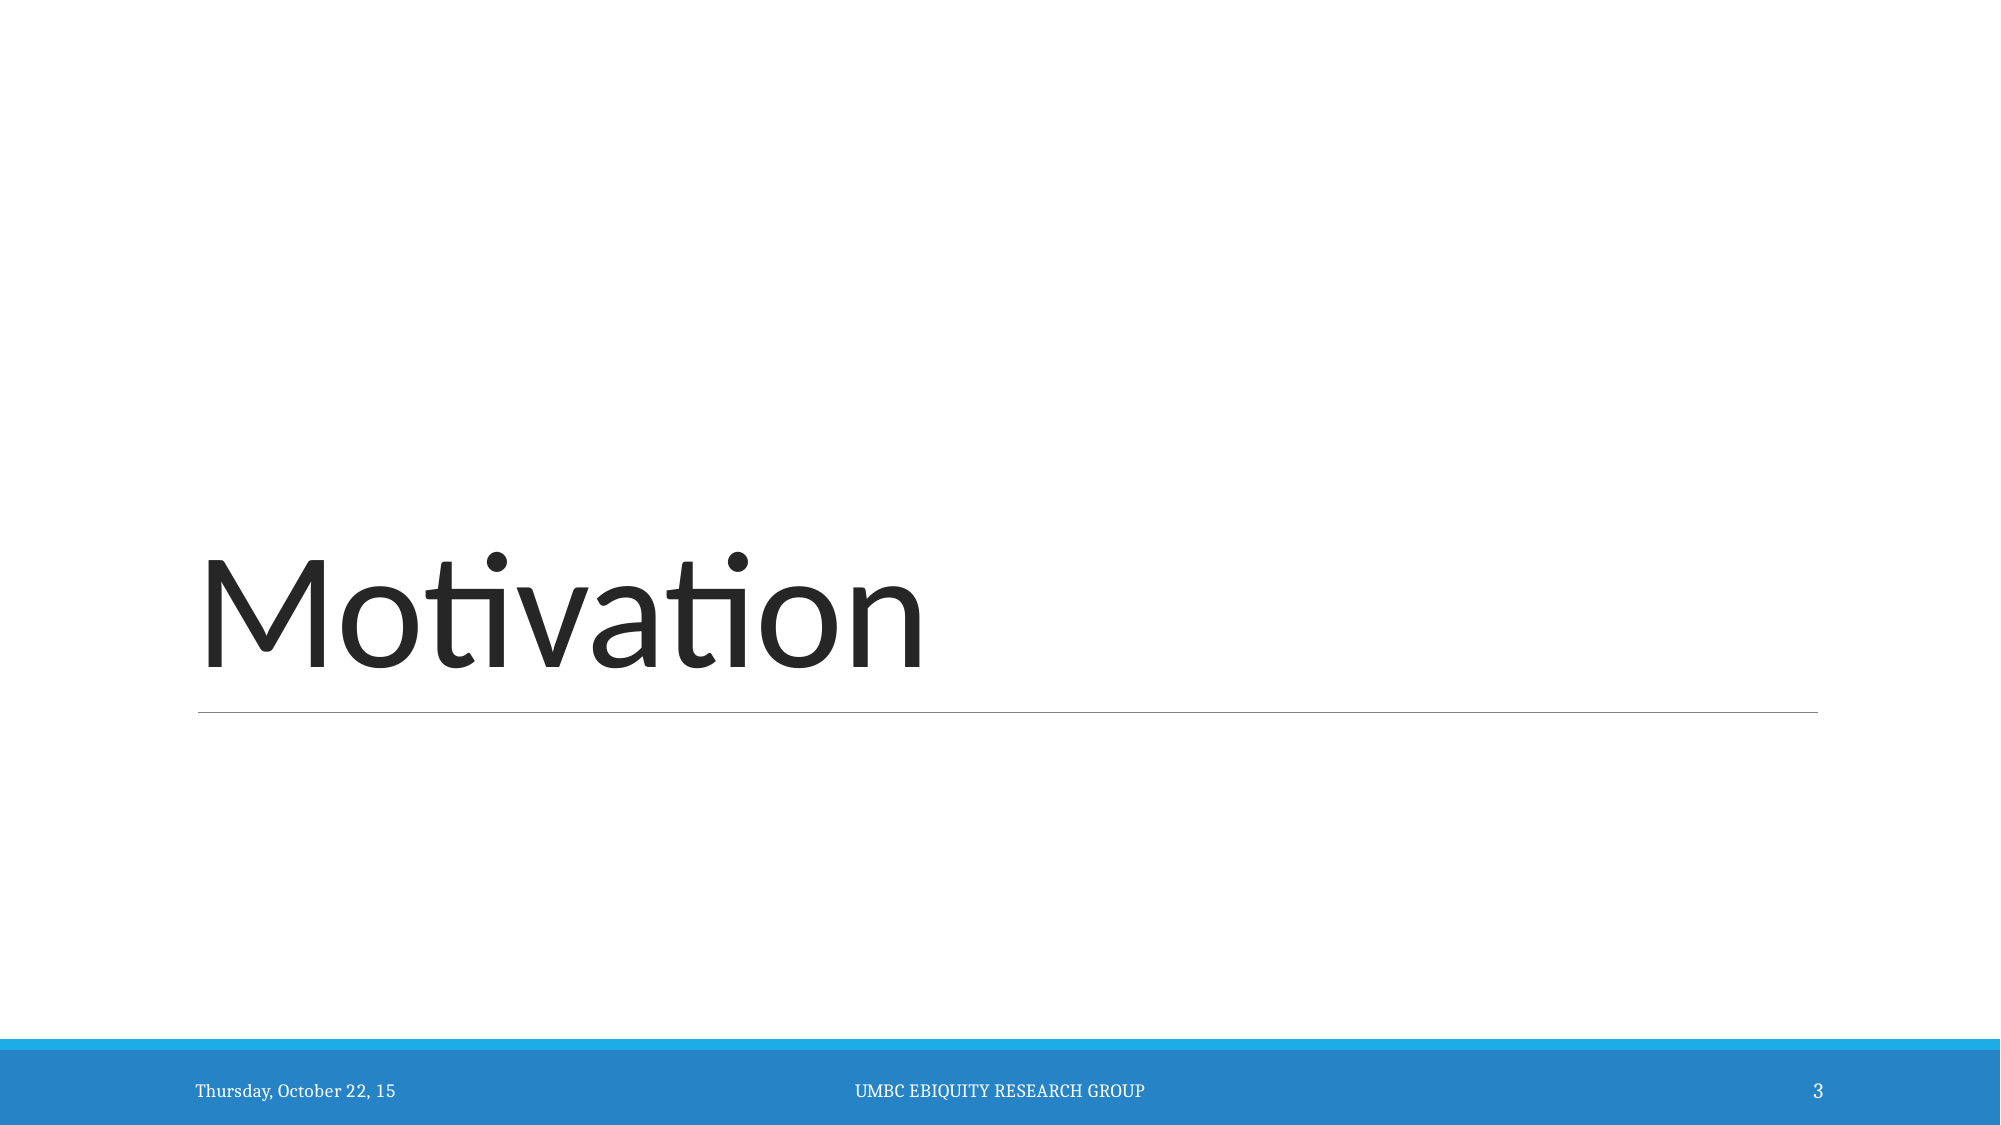

# Motivation
Thursday, October 22, 15
UMBC Ebiquity Research Group
3